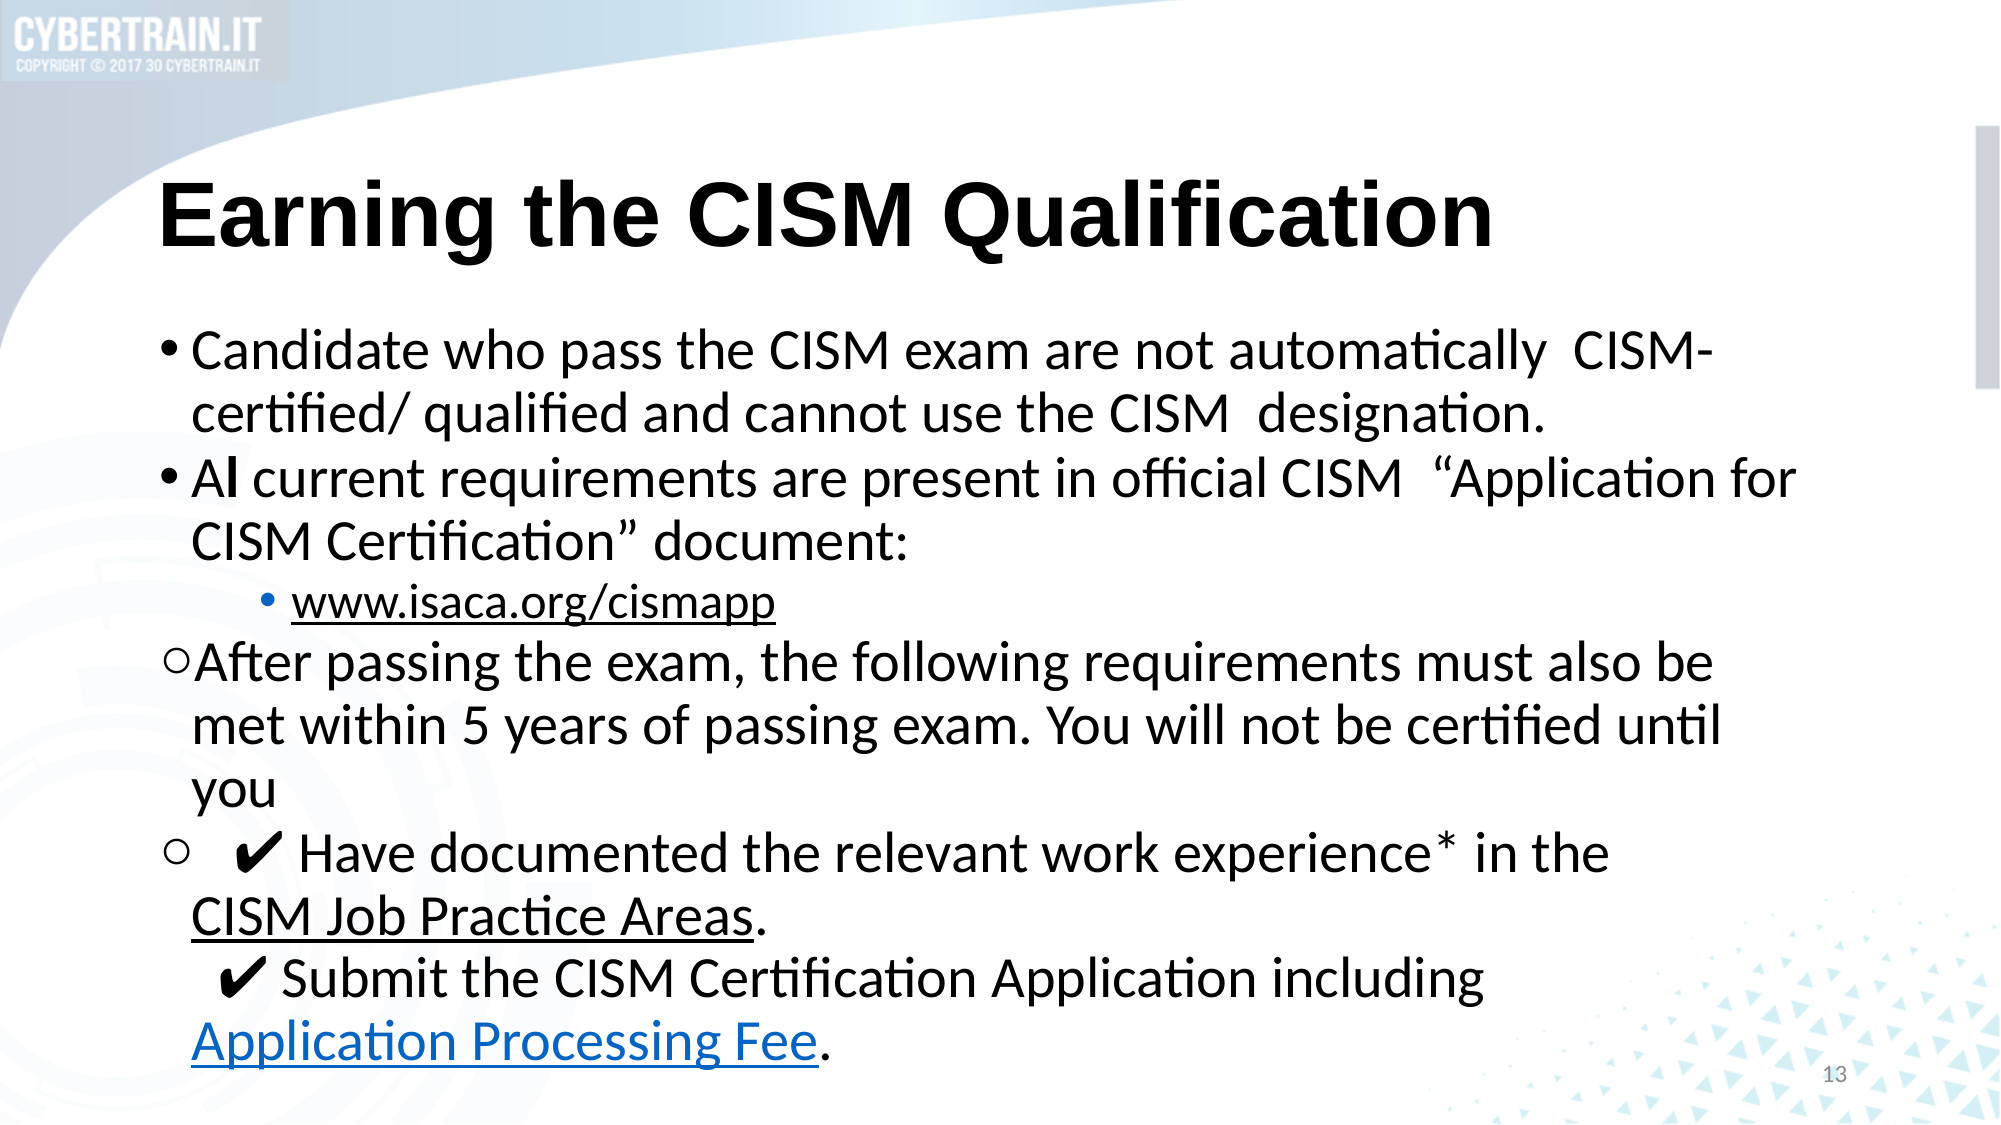

# Earning the CISM Qualification
Candidate who pass the CISM exam are not automatically  CISM-certified/ qualified and cannot use the CISM  designation.
Al current requirements are present in official CISM  “Application for CISM Certification” document:
www.isaca.org/cismapp
After passing the exam, the following requirements must also be met within 5 years of passing exam. You will not be certified until you
   ✔ Have documented the relevant work experience* in the CISM Job Practice Areas.
  ✔ Submit the CISM Certification Application including Application Processing Fee.

13